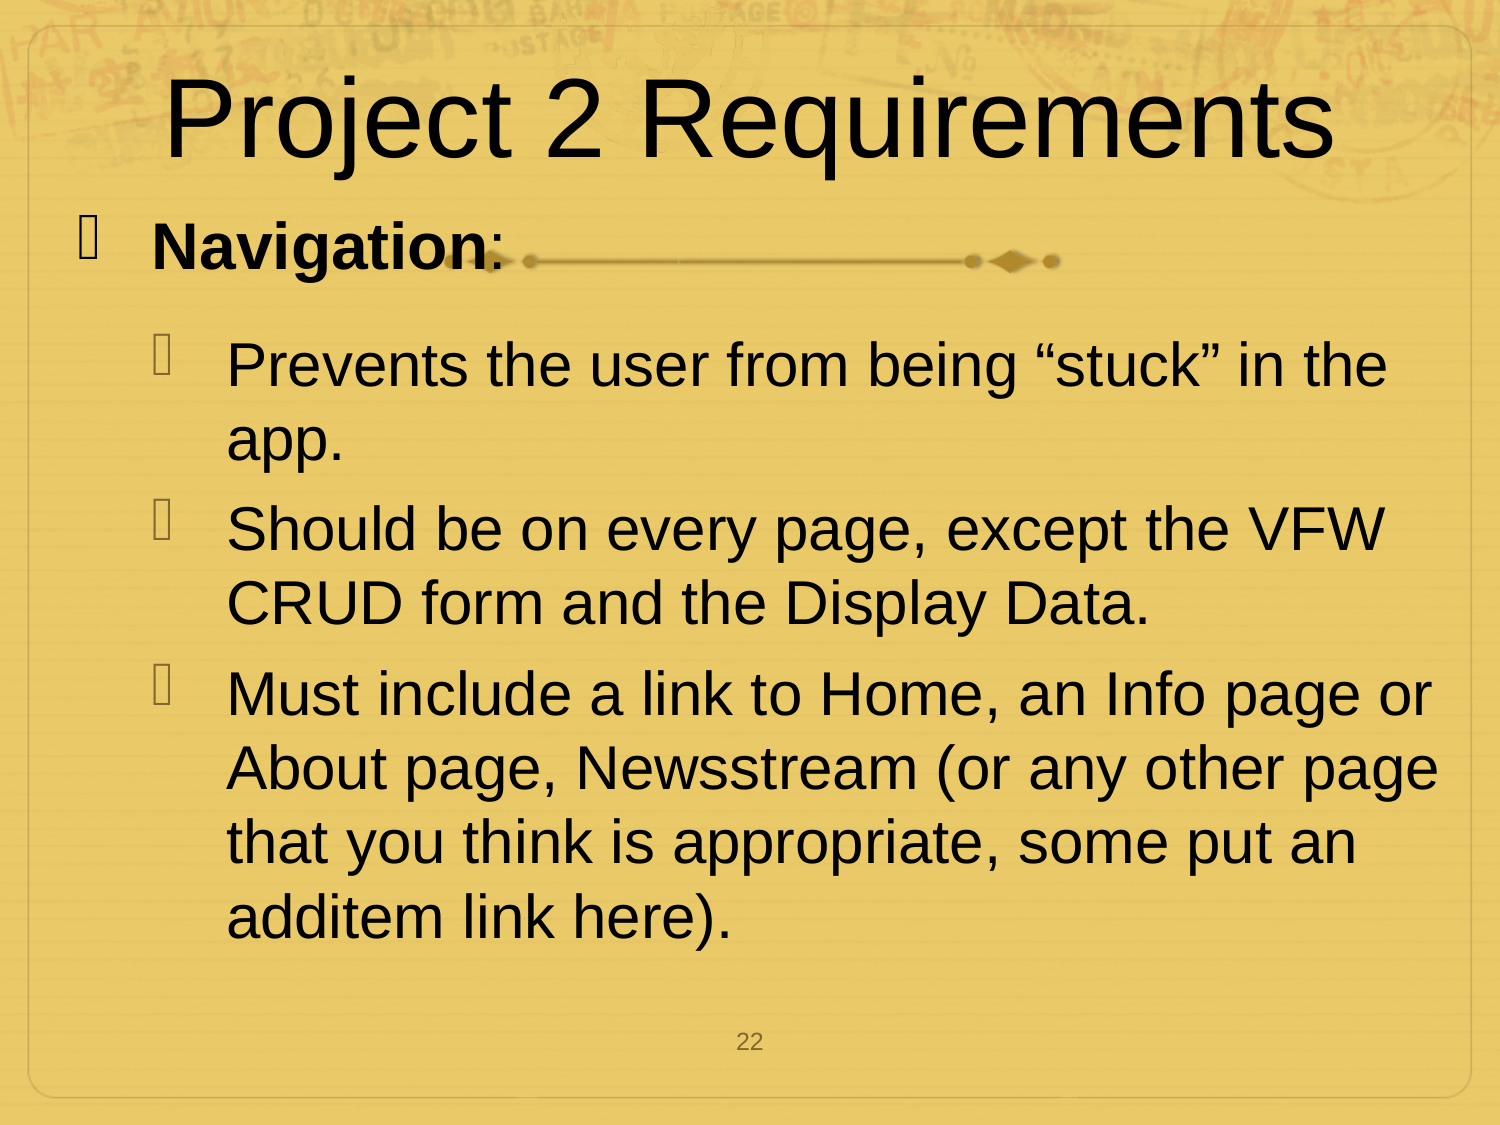

# Project 2 Requirements
Navigation:
Prevents the user from being “stuck” in the app.
Should be on every page, except the VFW CRUD form and the Display Data.
Must include a link to Home, an Info page or About page, Newsstream (or any other page that you think is appropriate, some put an additem link here).

22